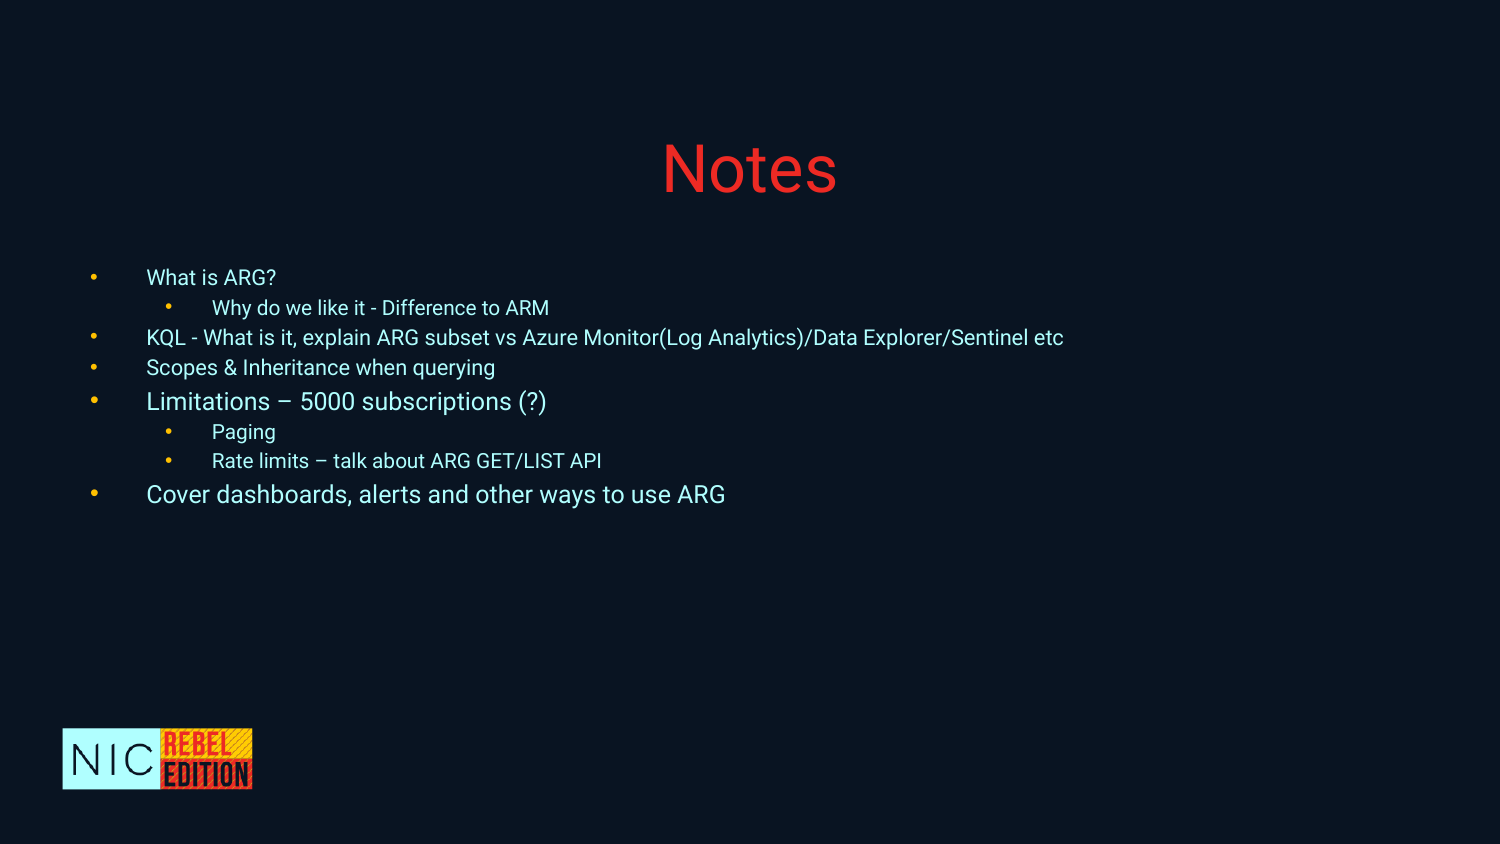

# Notes
What is ARG?
Why do we like it - Difference to ARM
KQL - What is it, explain ARG subset vs Azure Monitor(Log Analytics)/Data Explorer/Sentinel etc
Scopes & Inheritance when querying
Limitations – 5000 subscriptions (?)
Paging
Rate limits – talk about ARG GET/LIST API
Cover dashboards, alerts and other ways to use ARG